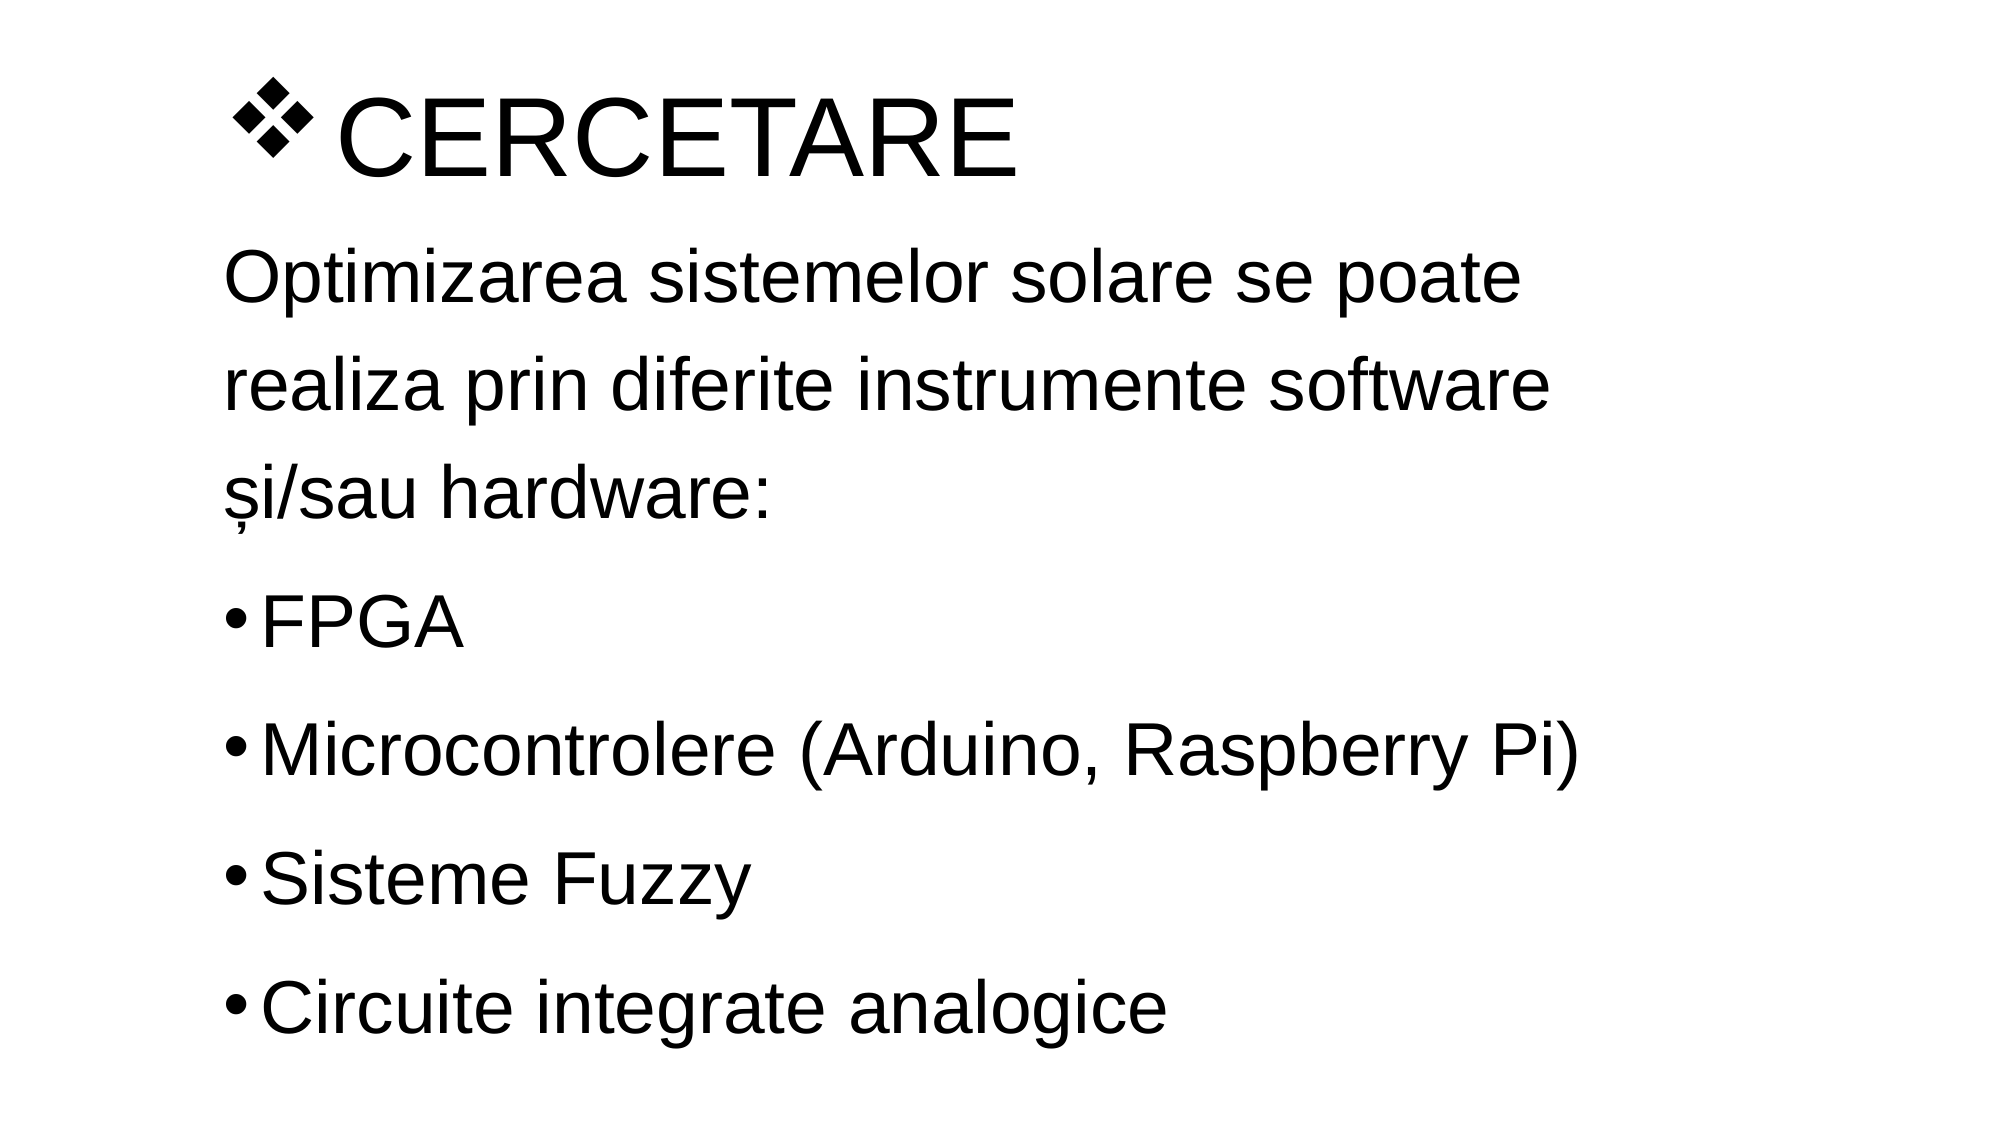

# CERCETARE
Optimizarea sistemelor solare se poate realiza prin diferite instrumente software și/sau hardware:
FPGA
Microcontrolere (Arduino, Raspberry Pi)
Sisteme Fuzzy
Circuite integrate analogice